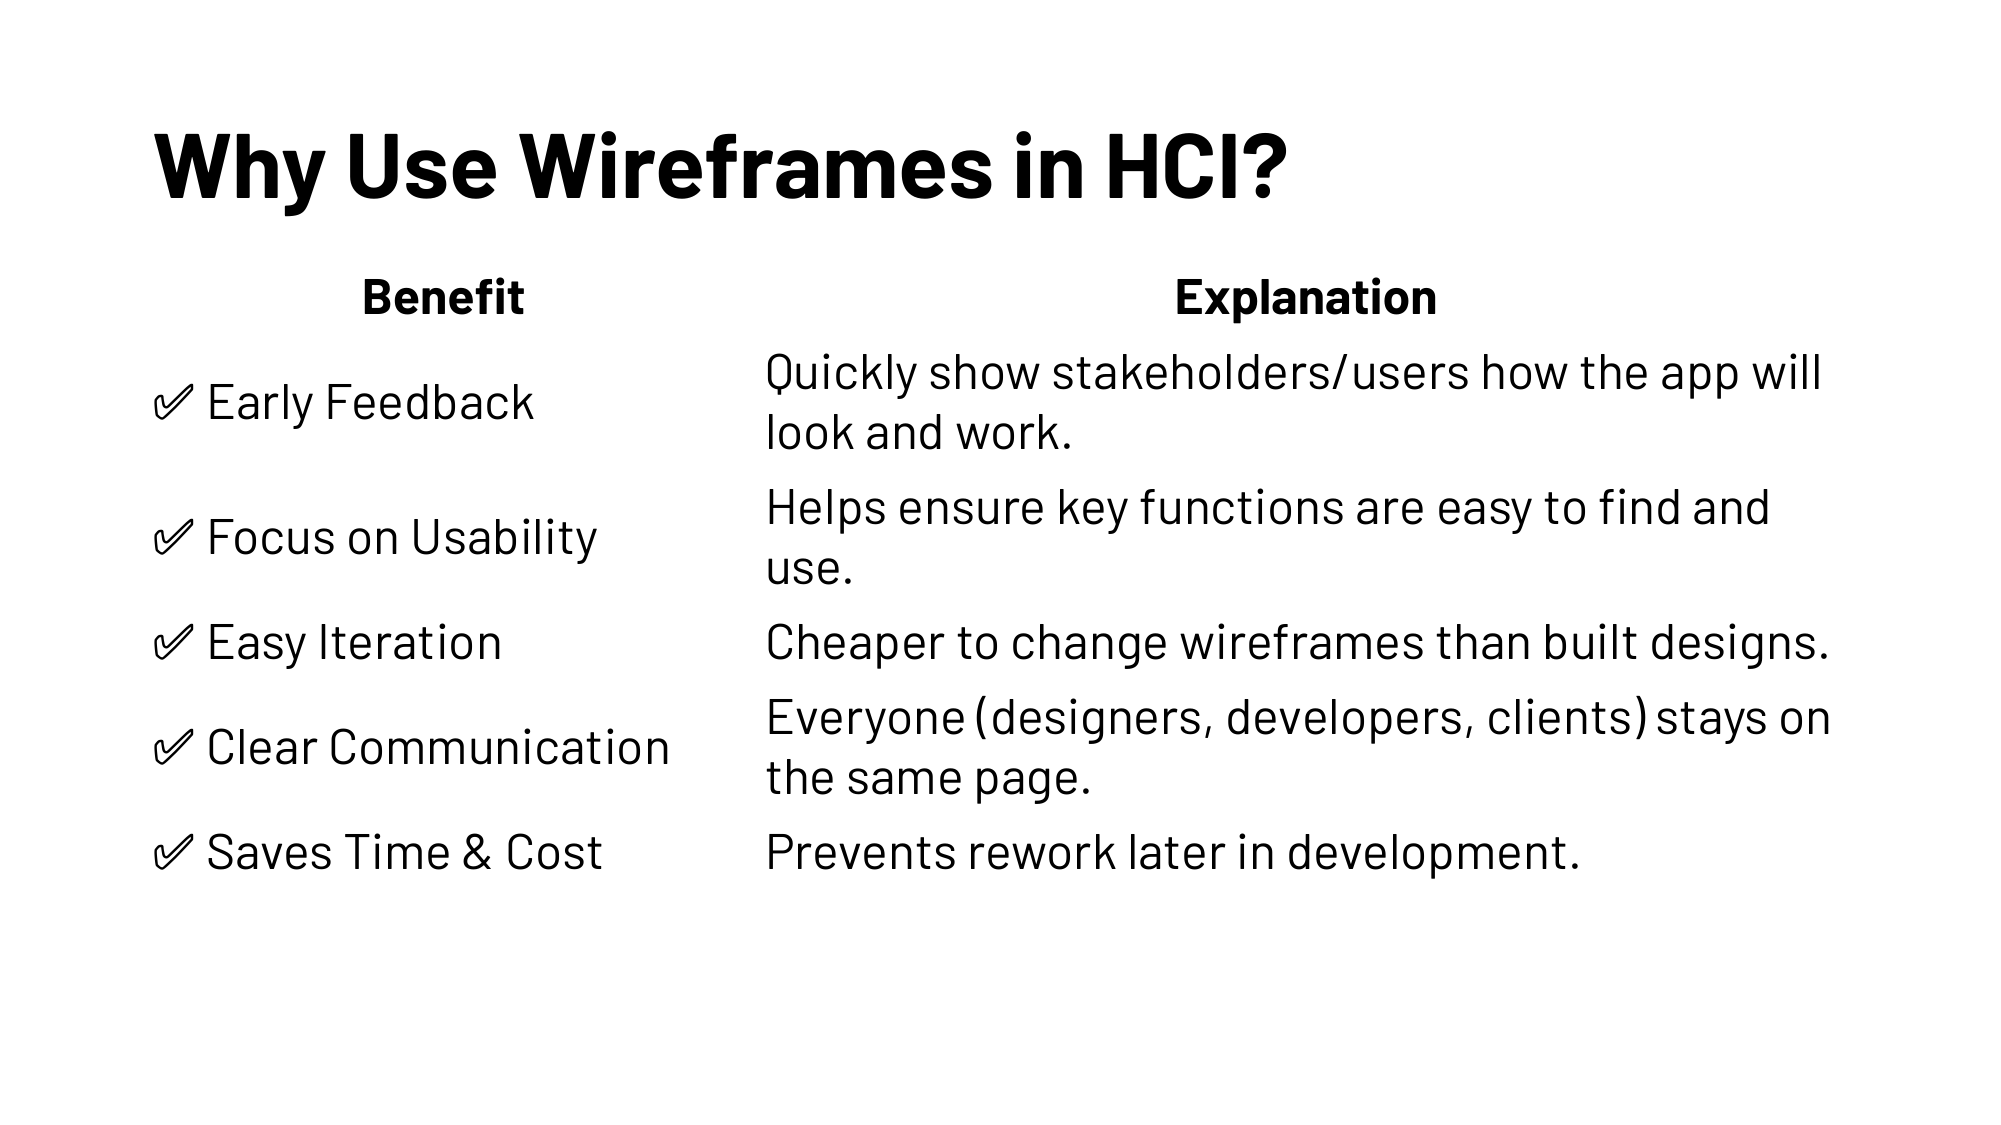

# Why Use Wireframes in HCI?
| Benefit | Explanation |
| --- | --- |
| ✅ Early Feedback | Quickly show stakeholders/users how the app will look and work. |
| ✅ Focus on Usability | Helps ensure key functions are easy to find and use. |
| ✅ Easy Iteration | Cheaper to change wireframes than built designs. |
| ✅ Clear Communication | Everyone (designers, developers, clients) stays on the same page. |
| ✅ Saves Time & Cost | Prevents rework later in development. |